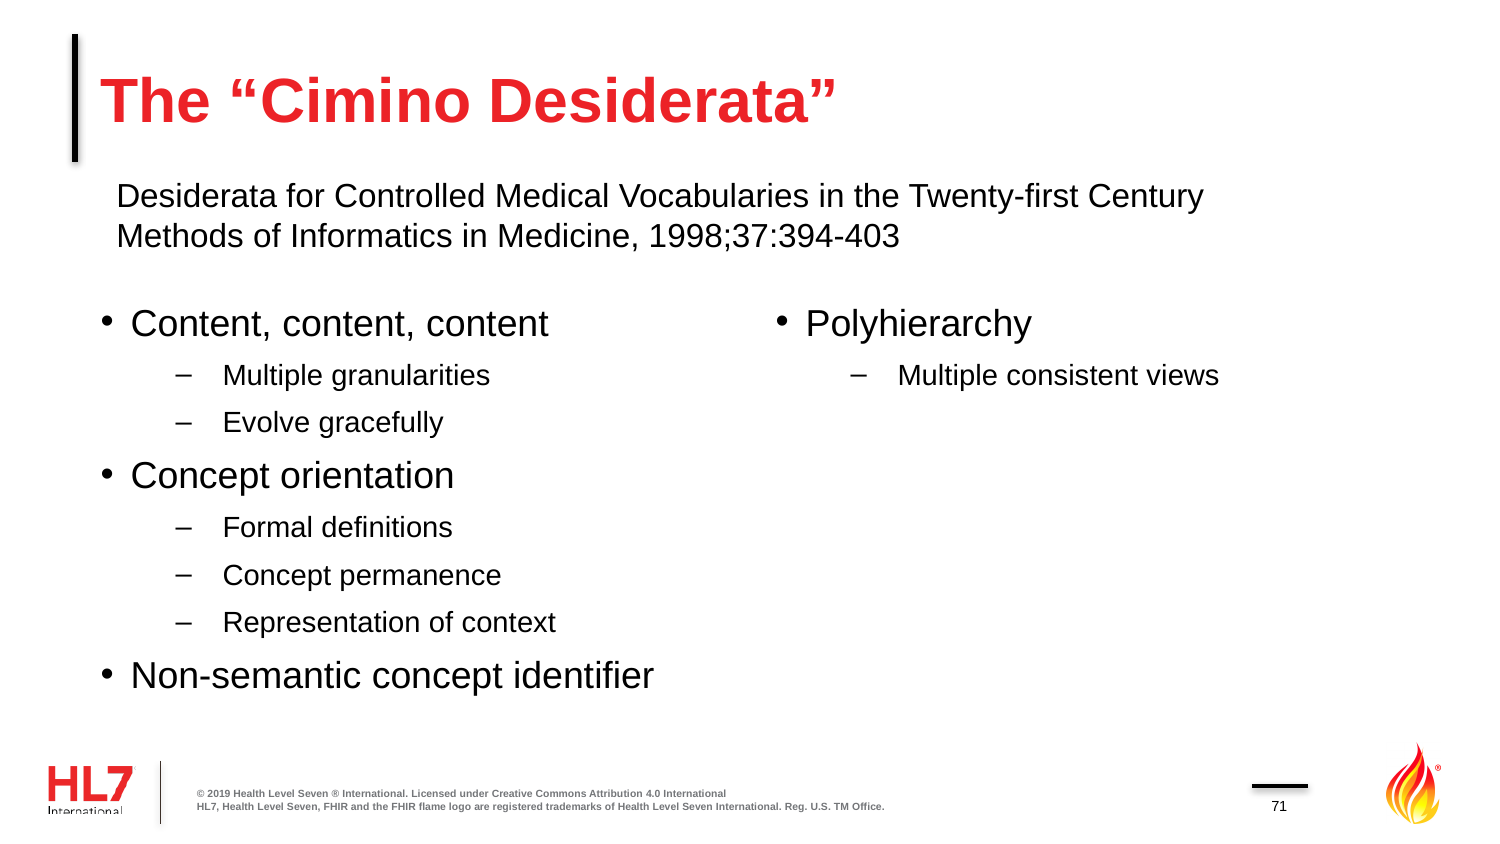

# The “Cimino Desiderata”
Desiderata for Controlled Medical Vocabularies in the Twenty-first Century Methods of Informatics in Medicine, 1998;37:394-403
Content, content, content
Multiple granularities
Evolve gracefully
Concept orientation
Formal definitions
Concept permanence
Representation of context
Non-semantic concept identifier
Polyhierarchy
Multiple consistent views
© 2019 Health Level Seven ® International. Licensed under Creative Commons Attribution 4.0 International
HL7, Health Level Seven, FHIR and the FHIR flame logo are registered trademarks of Health Level Seven International. Reg. U.S. TM Office.
71